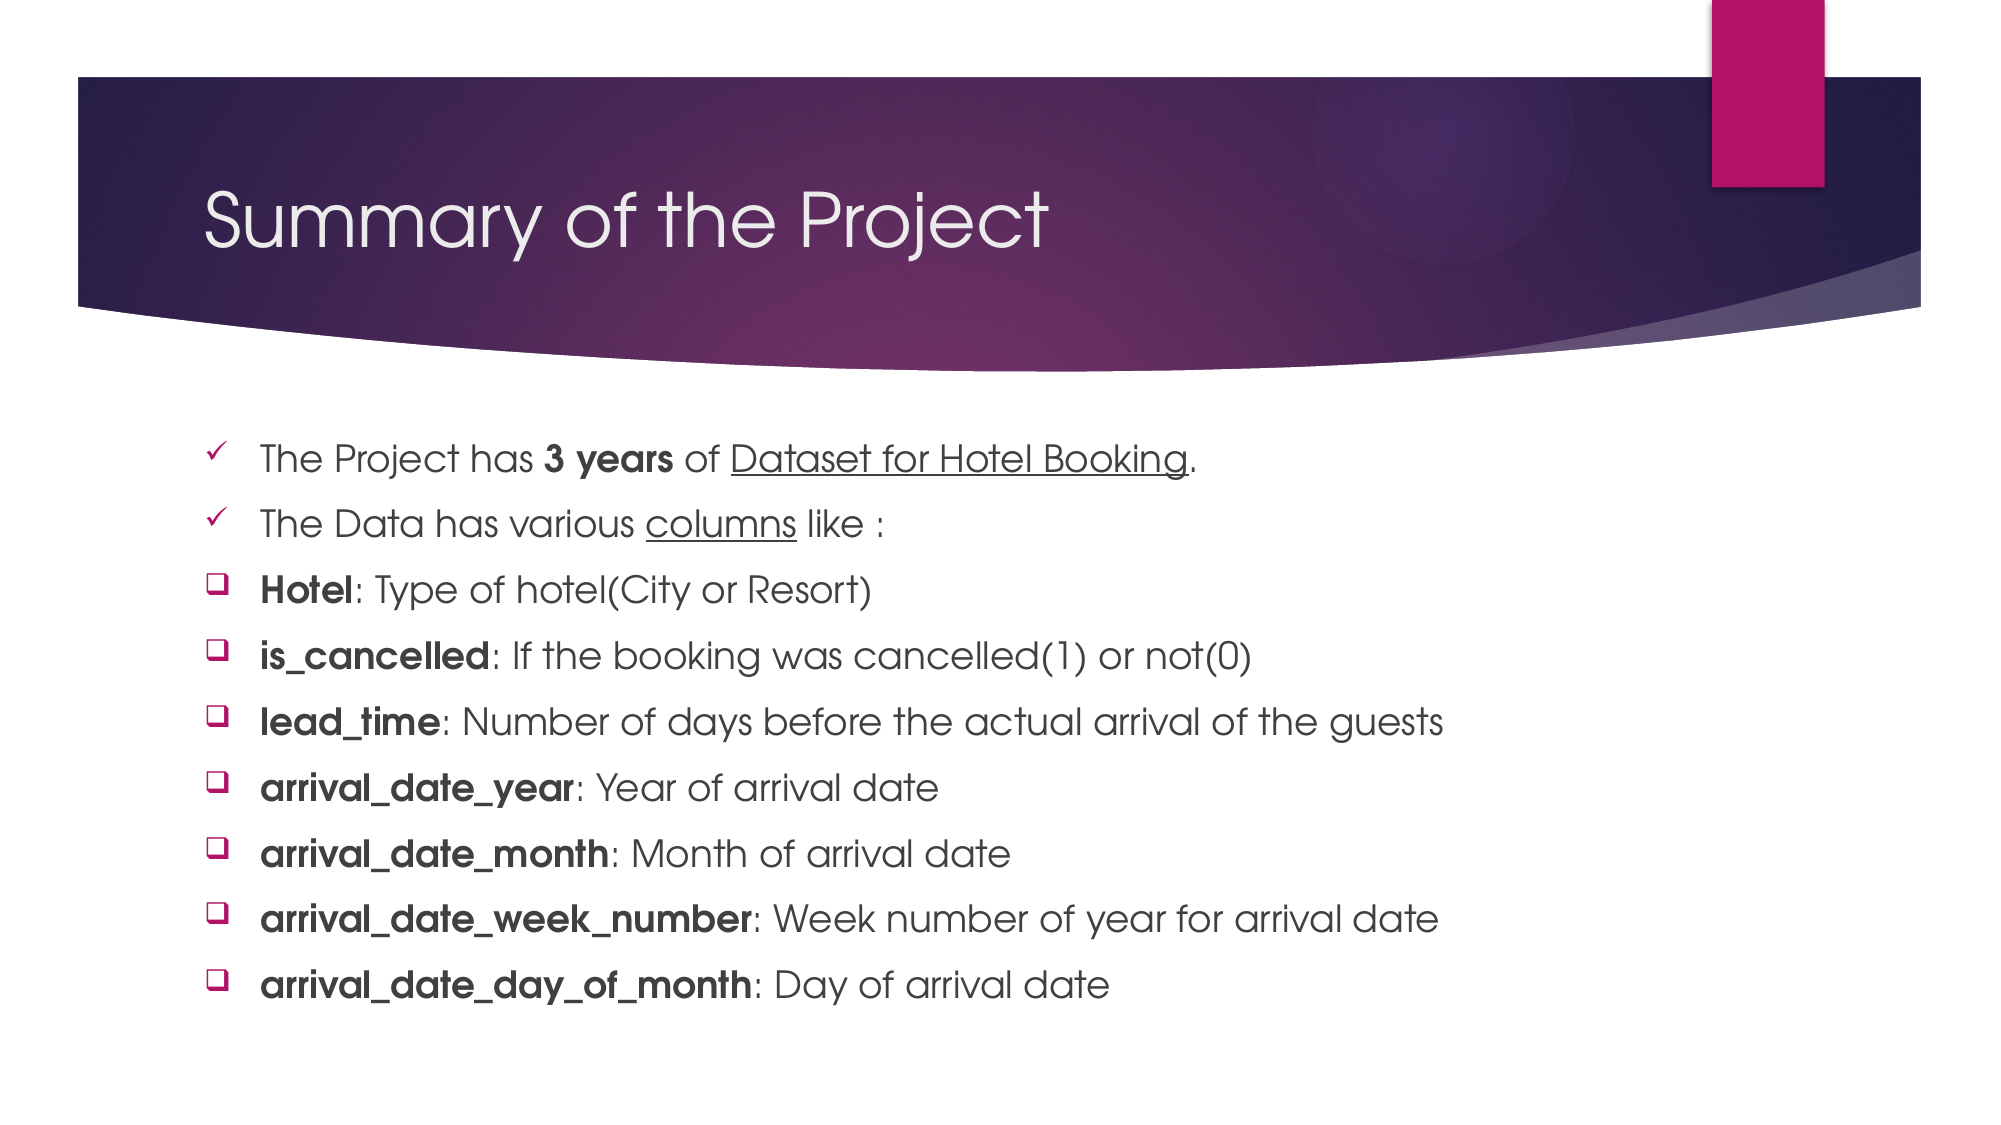

# Summary of the Project
The Project has 3 years of Dataset for Hotel Booking.
The Data has various columns like :
Hotel: Type of hotel(City or Resort)
is_cancelled: If the booking was cancelled(1) or not(0)
lead_time: Number of days before the actual arrival of the guests
arrival_date_year: Year of arrival date
arrival_date_month: Month of arrival date
arrival_date_week_number: Week number of year for arrival date
arrival_date_day_of_month: Day of arrival date